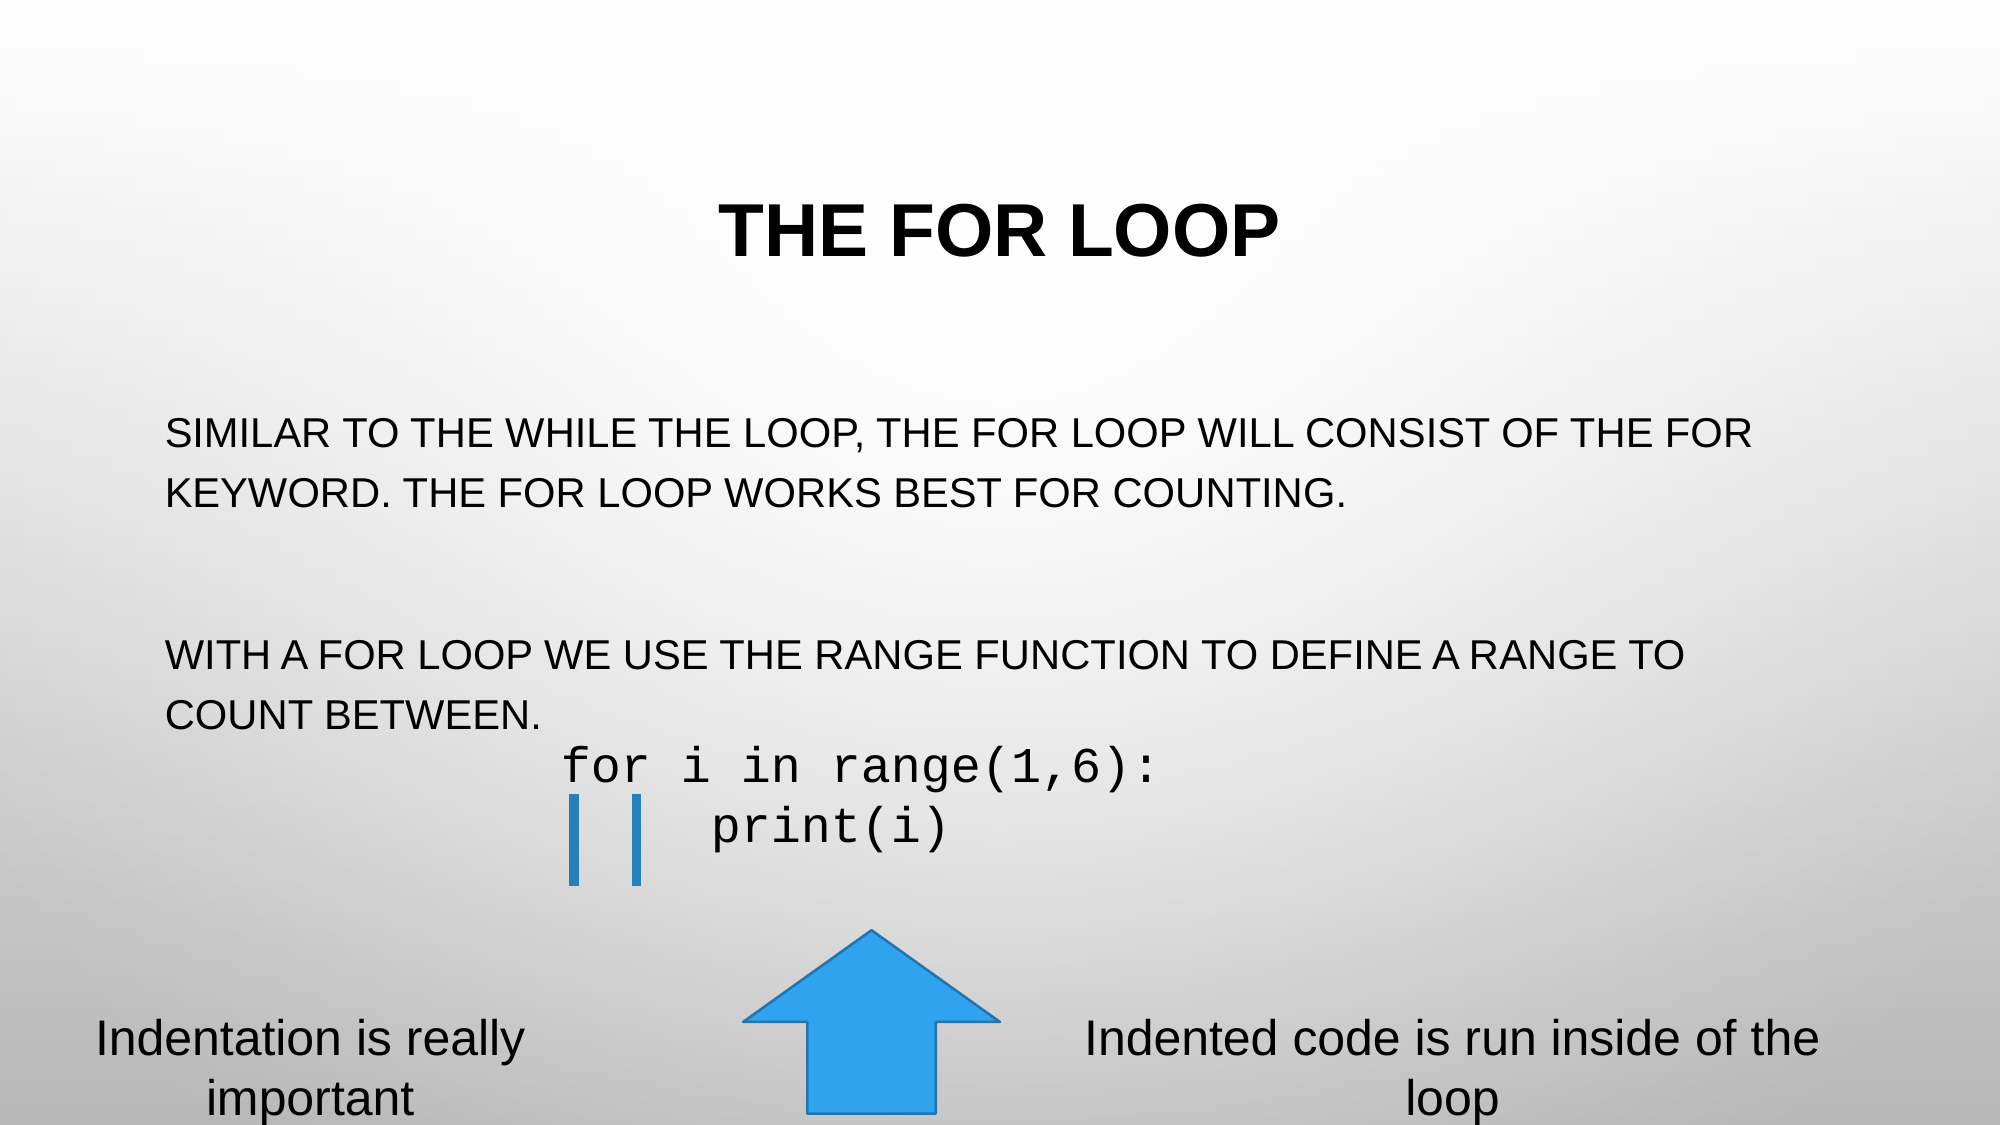

# THE FOR LOOP
SIMILAR TO THE WHILE THE LOOP, THE FOR LOOP WILL CONSIST OF THE FOR KEYWORD. THE FOR LOOP WORKS BEST FOR COUNTING.

WITH A FOR LOOP WE USE THE RANGE FUNCTION TO DEFINE A RANGE TO COUNT BETWEEN.

for i in range(1,6):
	print(i)

Indented code is run inside of the loop
Indentation is really important